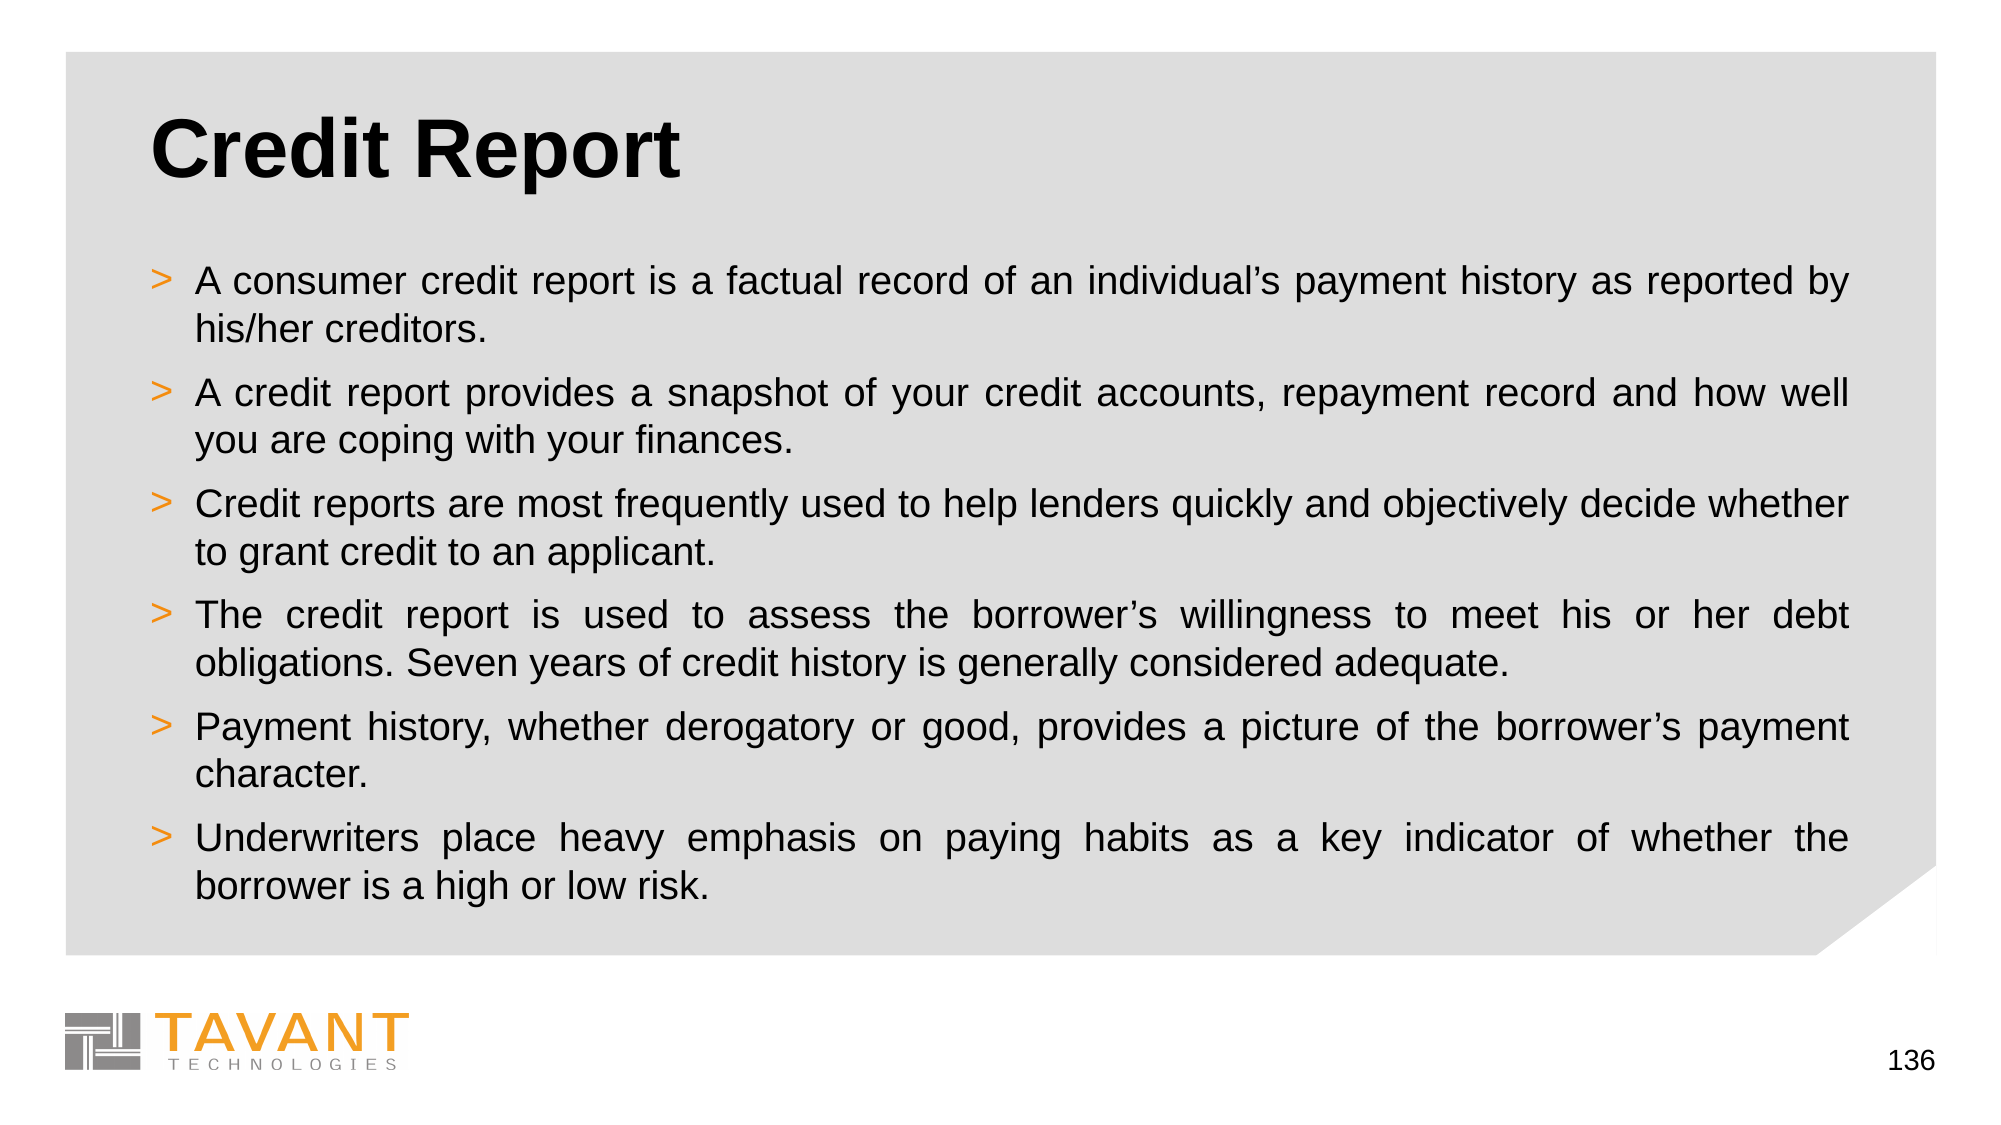

# Credit Report
A consumer credit report is a factual record of an individual’s payment history as reported by his/her creditors.
A credit report provides a snapshot of your credit accounts, repayment record and how well you are coping with your finances.
Credit reports are most frequently used to help lenders quickly and objectively decide whether to grant credit to an applicant.
The credit report is used to assess the borrower’s willingness to meet his or her debt obligations. Seven years of credit history is generally considered adequate.
Payment history, whether derogatory or good, provides a picture of the borrower’s payment character.
Underwriters place heavy emphasis on paying habits as a key indicator of whether the borrower is a high or low risk.
136